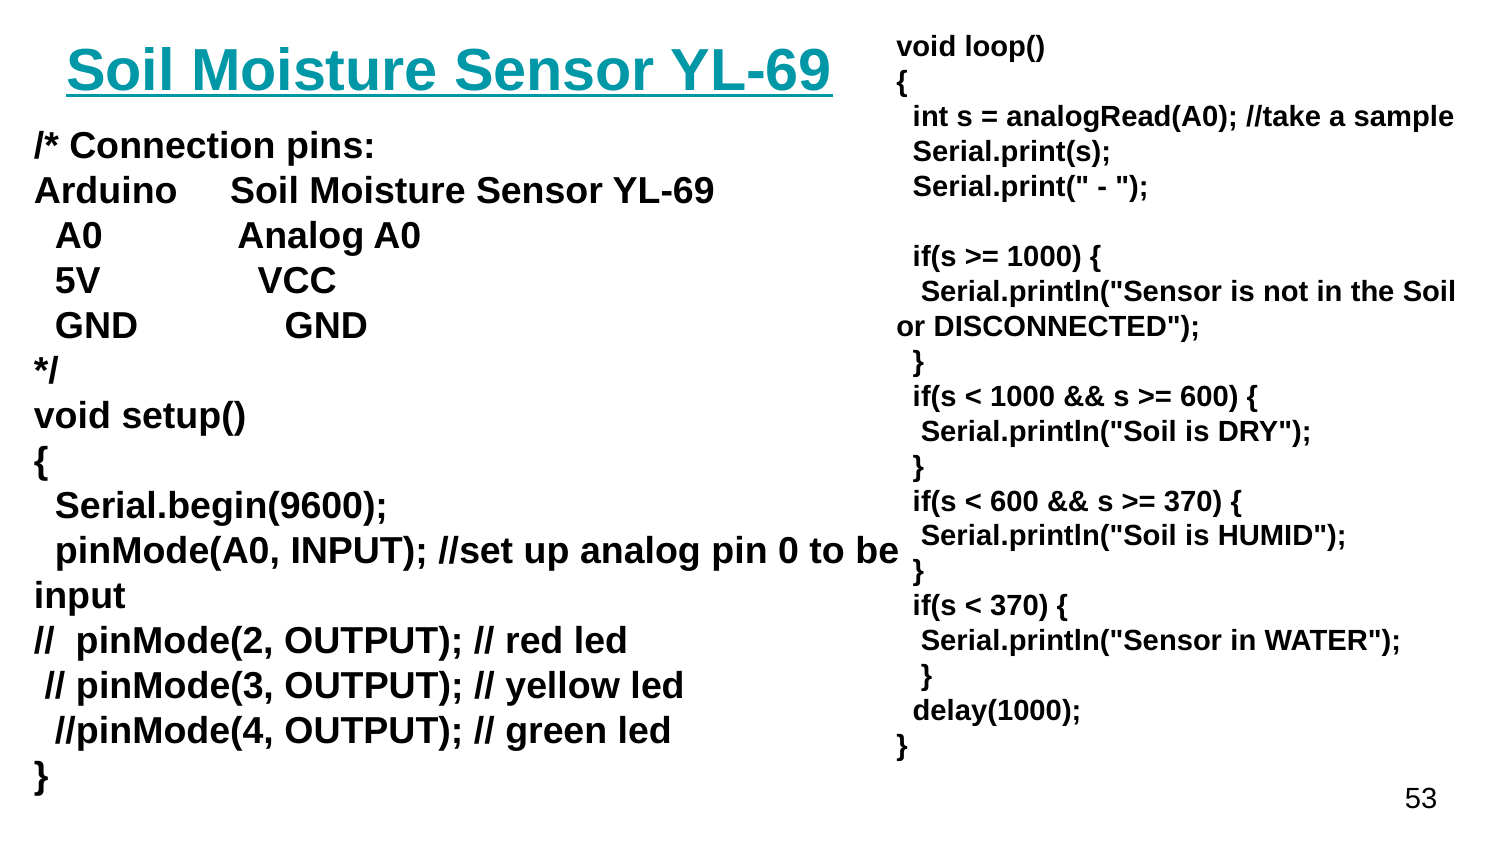

# Soil Moisture Sensor YL-69

void loop()
{
  int s = analogRead(A0); //take a sample
  Serial.print(s);
  Serial.print(" - ");

  if(s >= 1000) {
   Serial.println("Sensor is not in the Soil or DISCONNECTED");
  }
  if(s < 1000 && s >= 600) {
   Serial.println("Soil is DRY");
  }
  if(s < 600 && s >= 370) {
   Serial.println("Soil is HUMID");
  }
  if(s < 370) {
   Serial.println("Sensor in WATER");
   }
  delay(1000);
}

/* Connection pins:
Arduino     Soil Moisture Sensor YL-69
  A0             Analog A0
  5V               VCC
  GND              GND
*/
void setup()
{
  Serial.begin(9600);
  pinMode(A0, INPUT); //set up analog pin 0 to be input
//  pinMode(2, OUTPUT); // red led
 // pinMode(3, OUTPUT); // yellow led
  //pinMode(4, OUTPUT); // green led
}

53